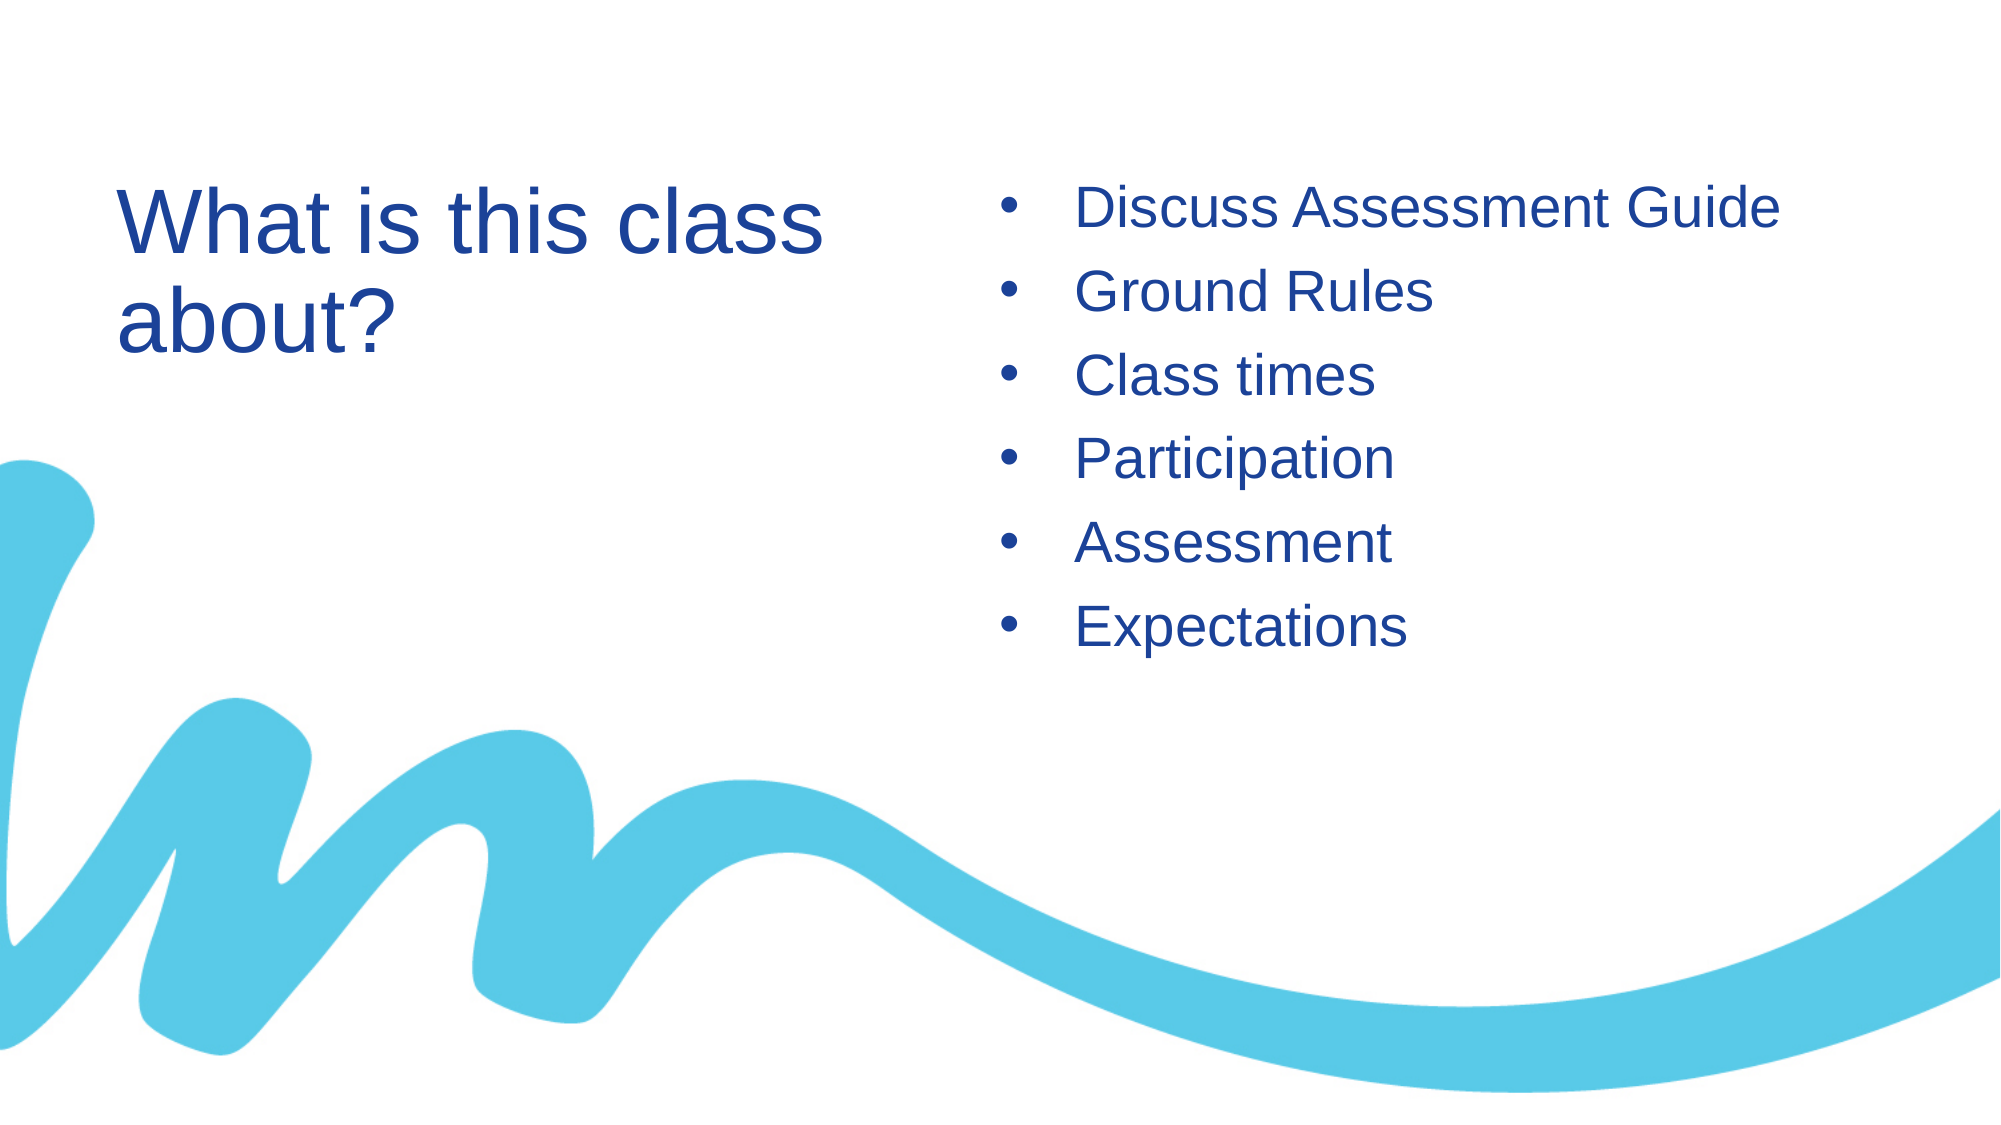

What is this class about?
Discuss Assessment Guide​
Ground Rules​
Class times ​
Participation​
Assessment​
Expectations